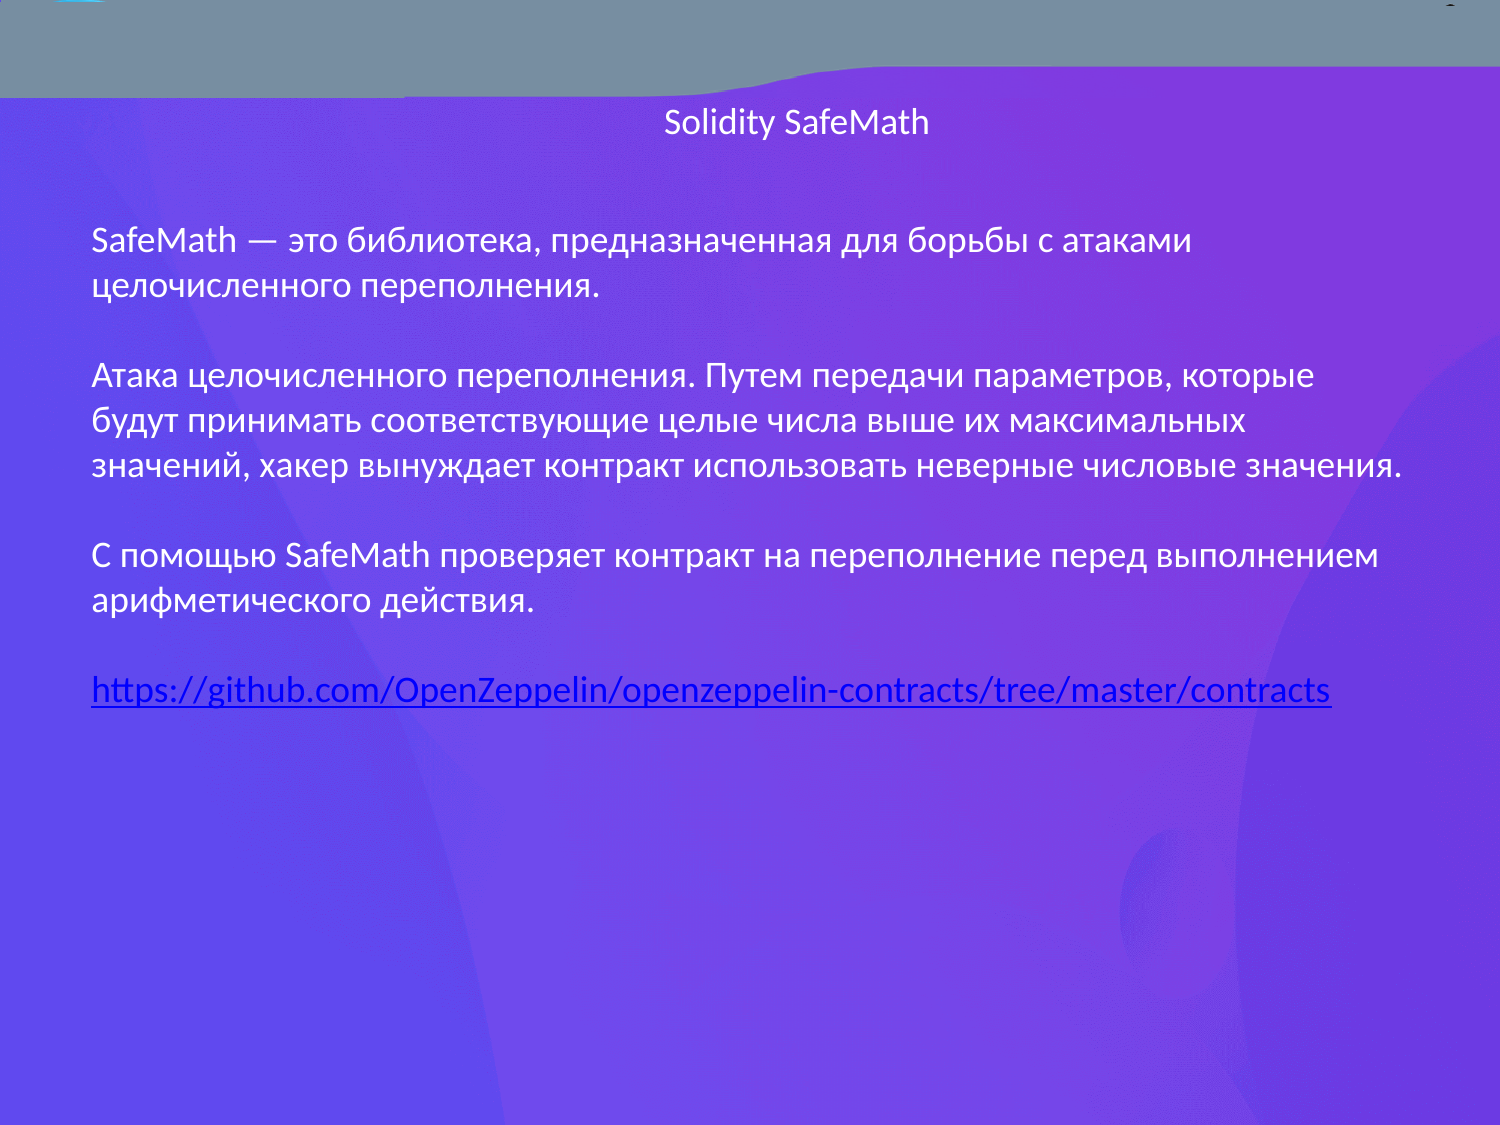

Solidity SafeMath

SafeMath — это библиотека, предназначенная для борьбы с атаками целочисленного переполнения.

Атака целочисленного переполнения. Путем передачи параметров, которые будут принимать соответствующие целые числа выше их максимальных значений, хакер вынуждает контракт использовать неверные числовые значения.

С помощью SafeMath проверяет контракт на переполнение перед выполнением арифметического действия.

https://github.com/OpenZeppelin/openzeppelin-contracts/tree/master/contracts